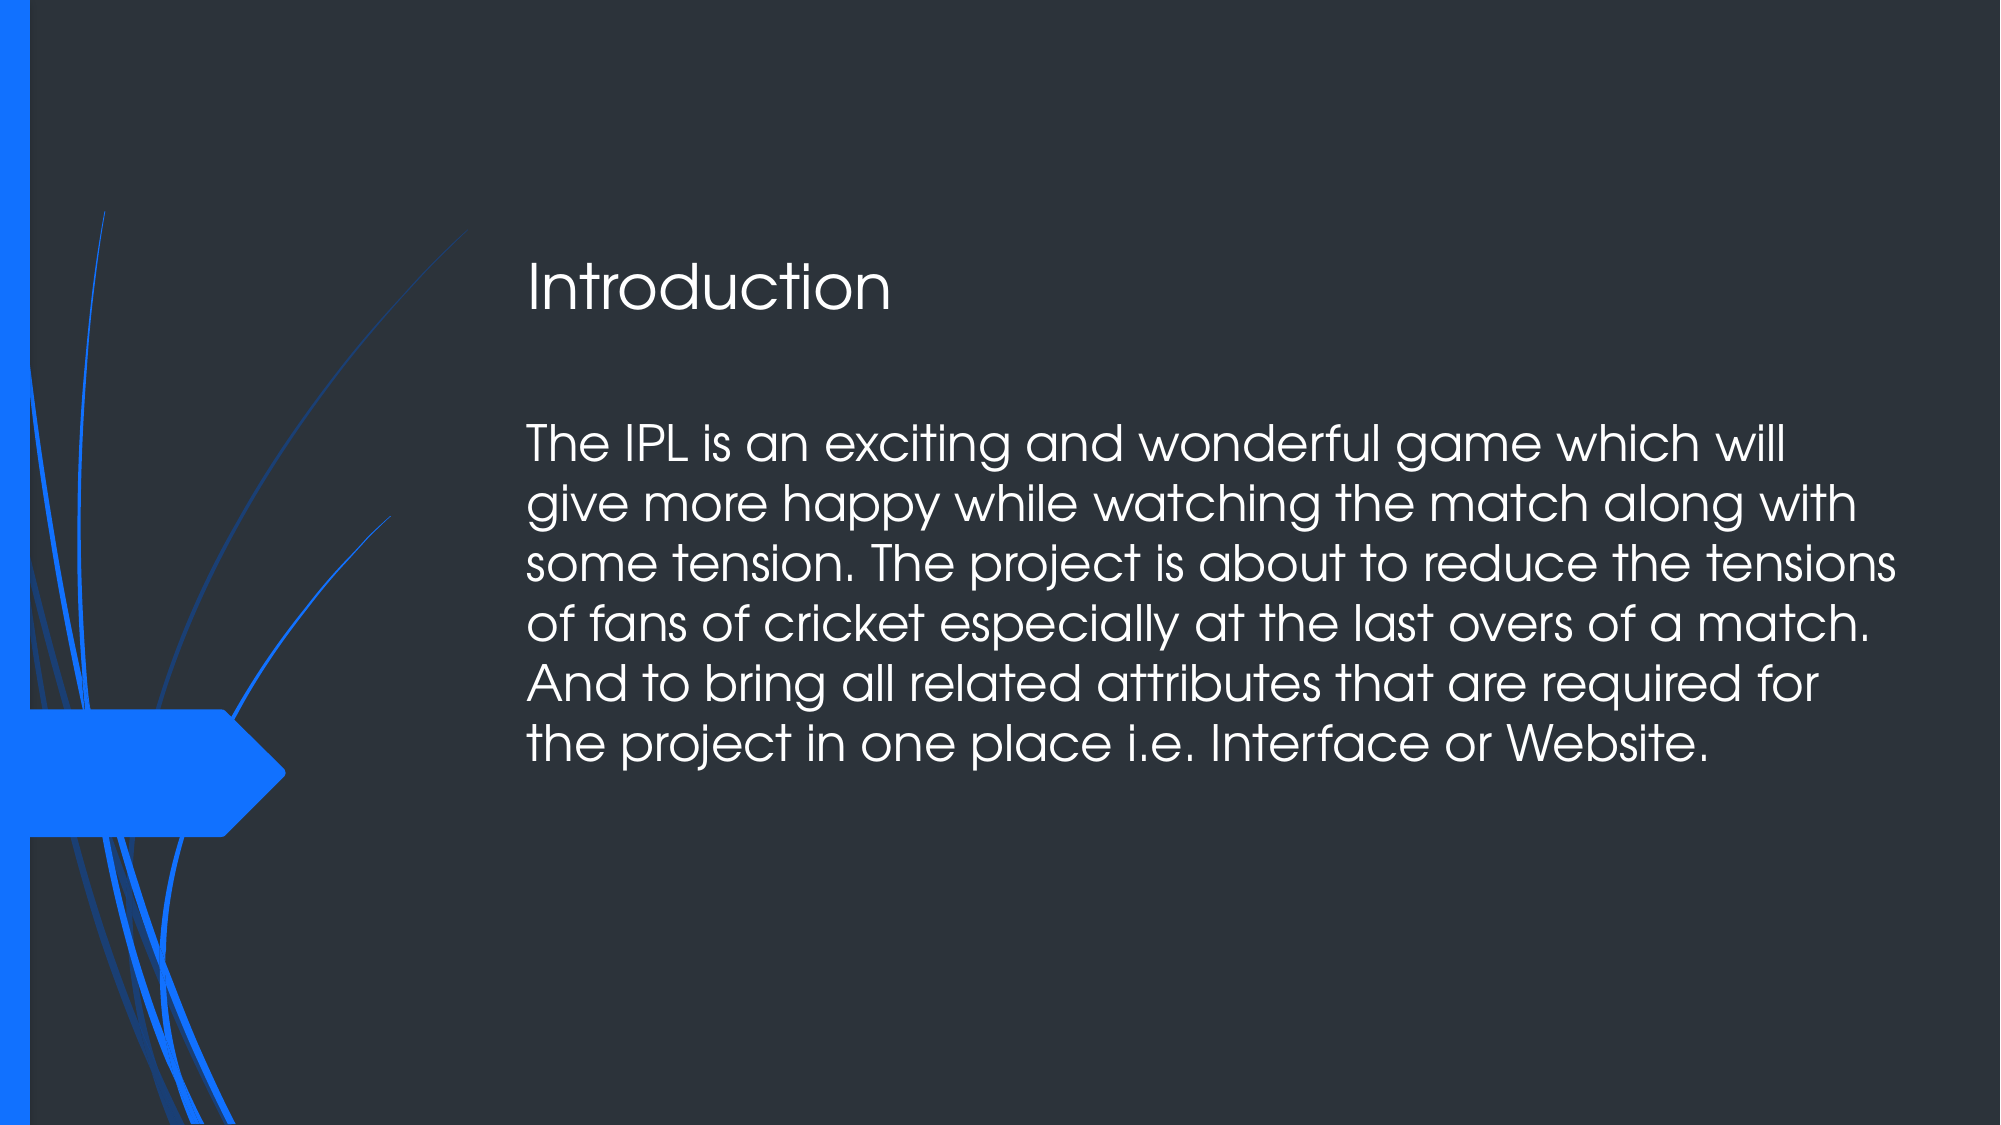

# Introduction
The IPL is an exciting and wonderful game which will give more happy while watching the match along with some tension. The project is about to reduce the tensions of fans of cricket especially at the last overs of a match. And to bring all related attributes that are required for the project in one place i.e. Interface or Website.